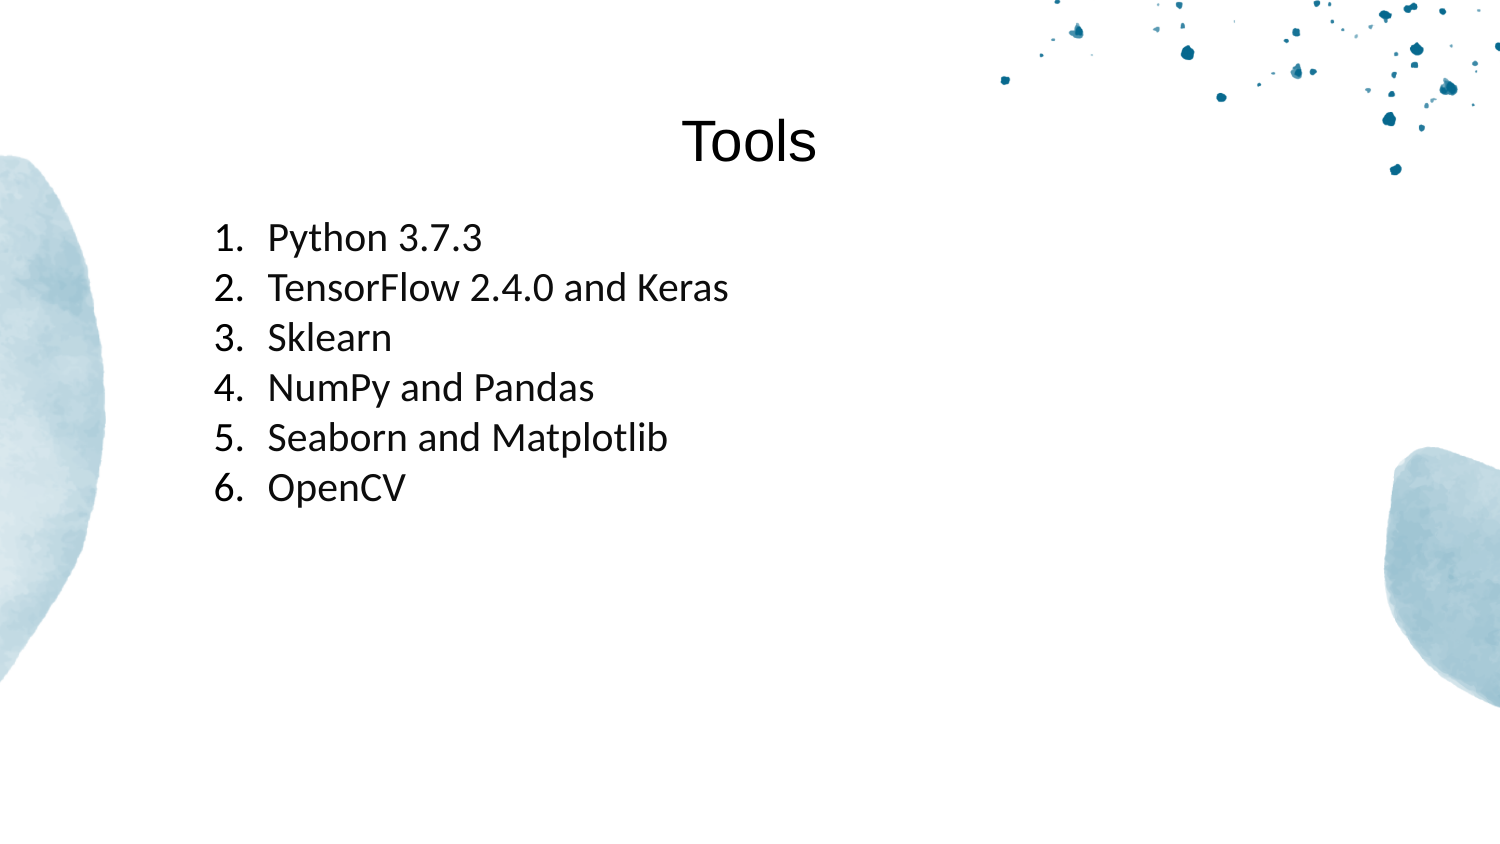

# Tools
Python 3.7.3
TensorFlow 2.4.0 and Keras
Sklearn
NumPy and Pandas
Seaborn and Matplotlib
OpenCV